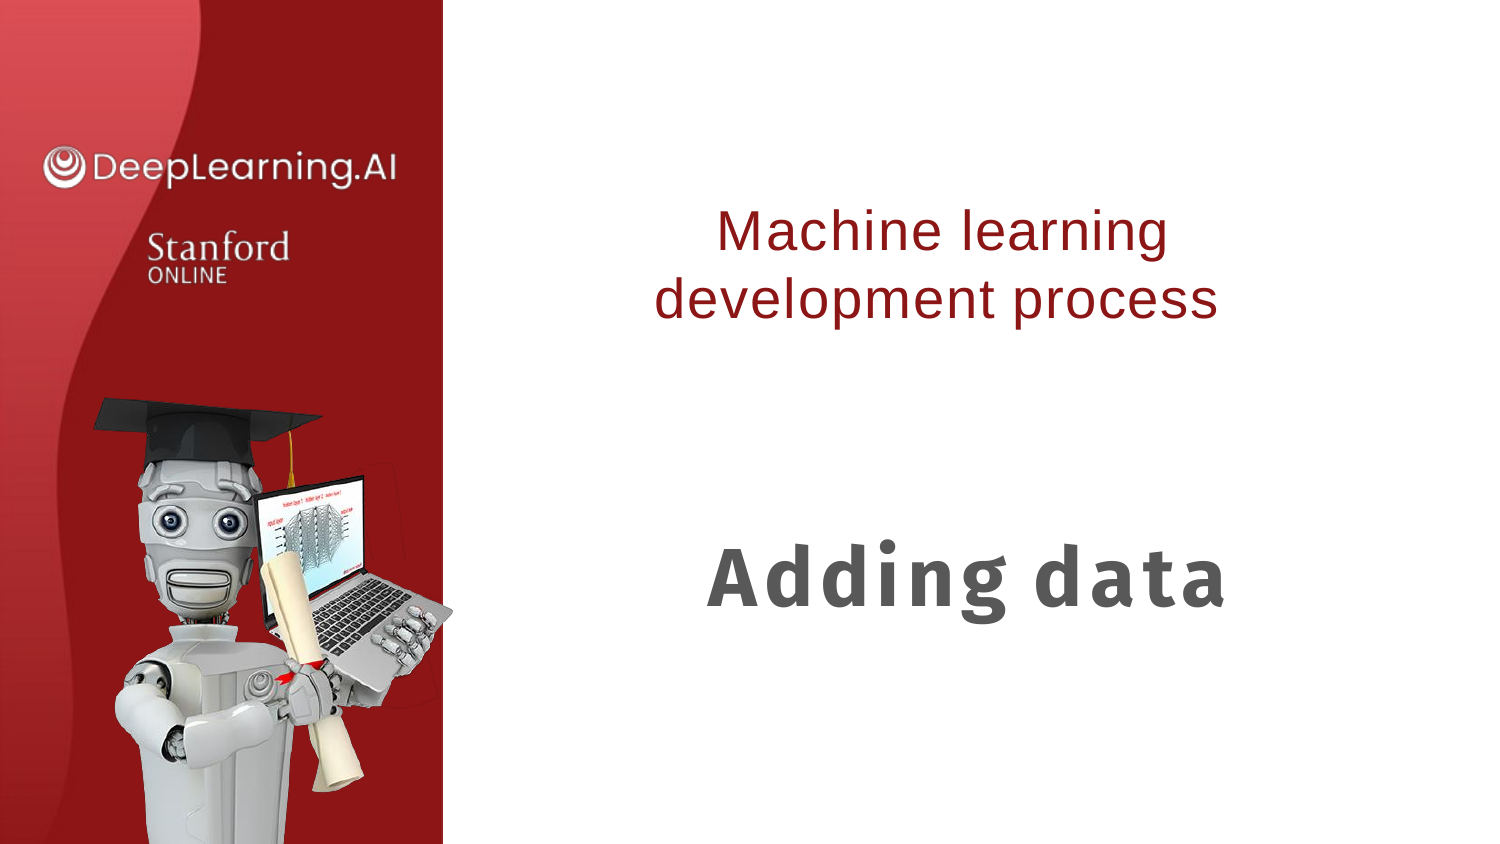

# Machine learning development process
Adding data